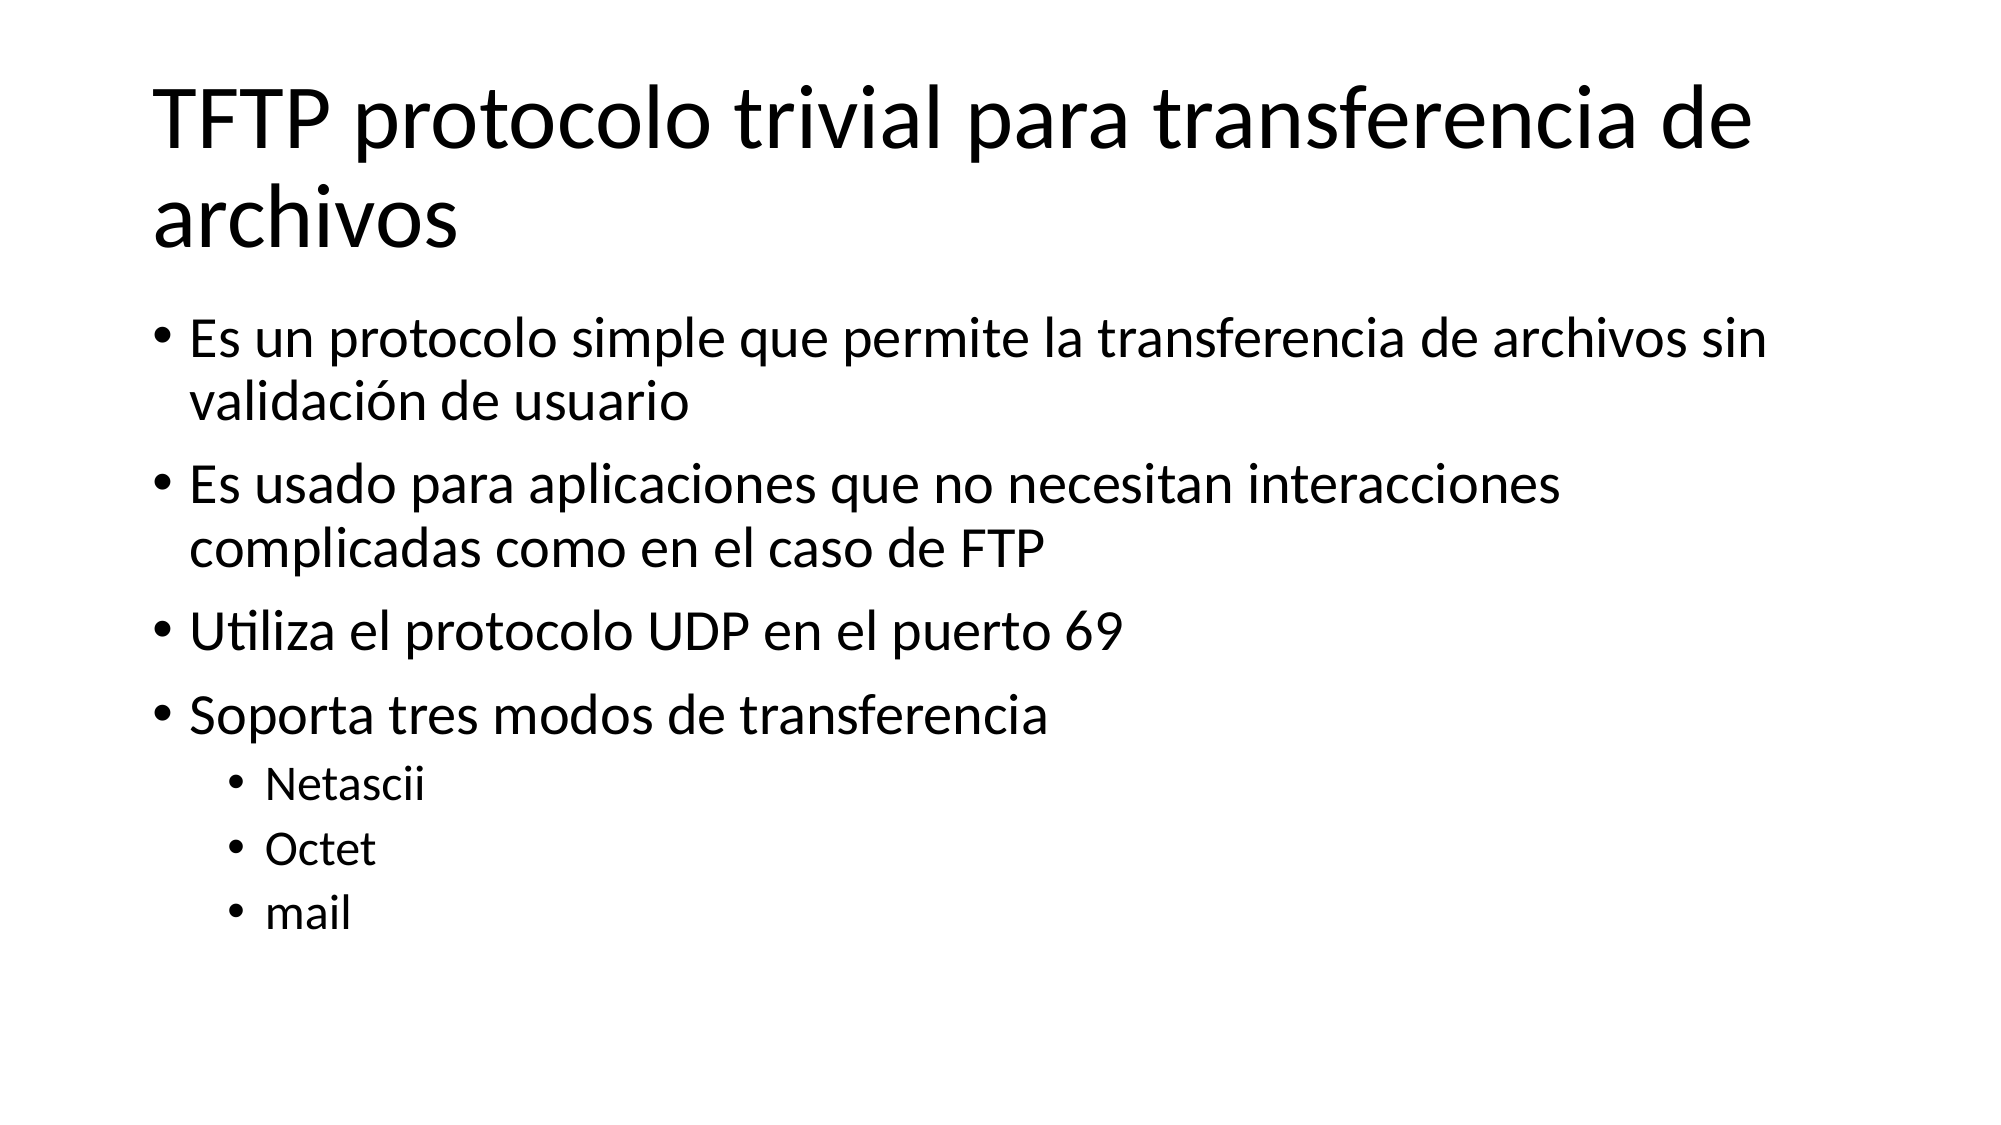

# TFTP protocolo trivial para transferencia de archivos
Es un protocolo simple que permite la transferencia de archivos sin validación de usuario
Es usado para aplicaciones que no necesitan interacciones complicadas como en el caso de FTP
Utiliza el protocolo UDP en el puerto 69
Soporta tres modos de transferencia
Netascii
Octet
mail